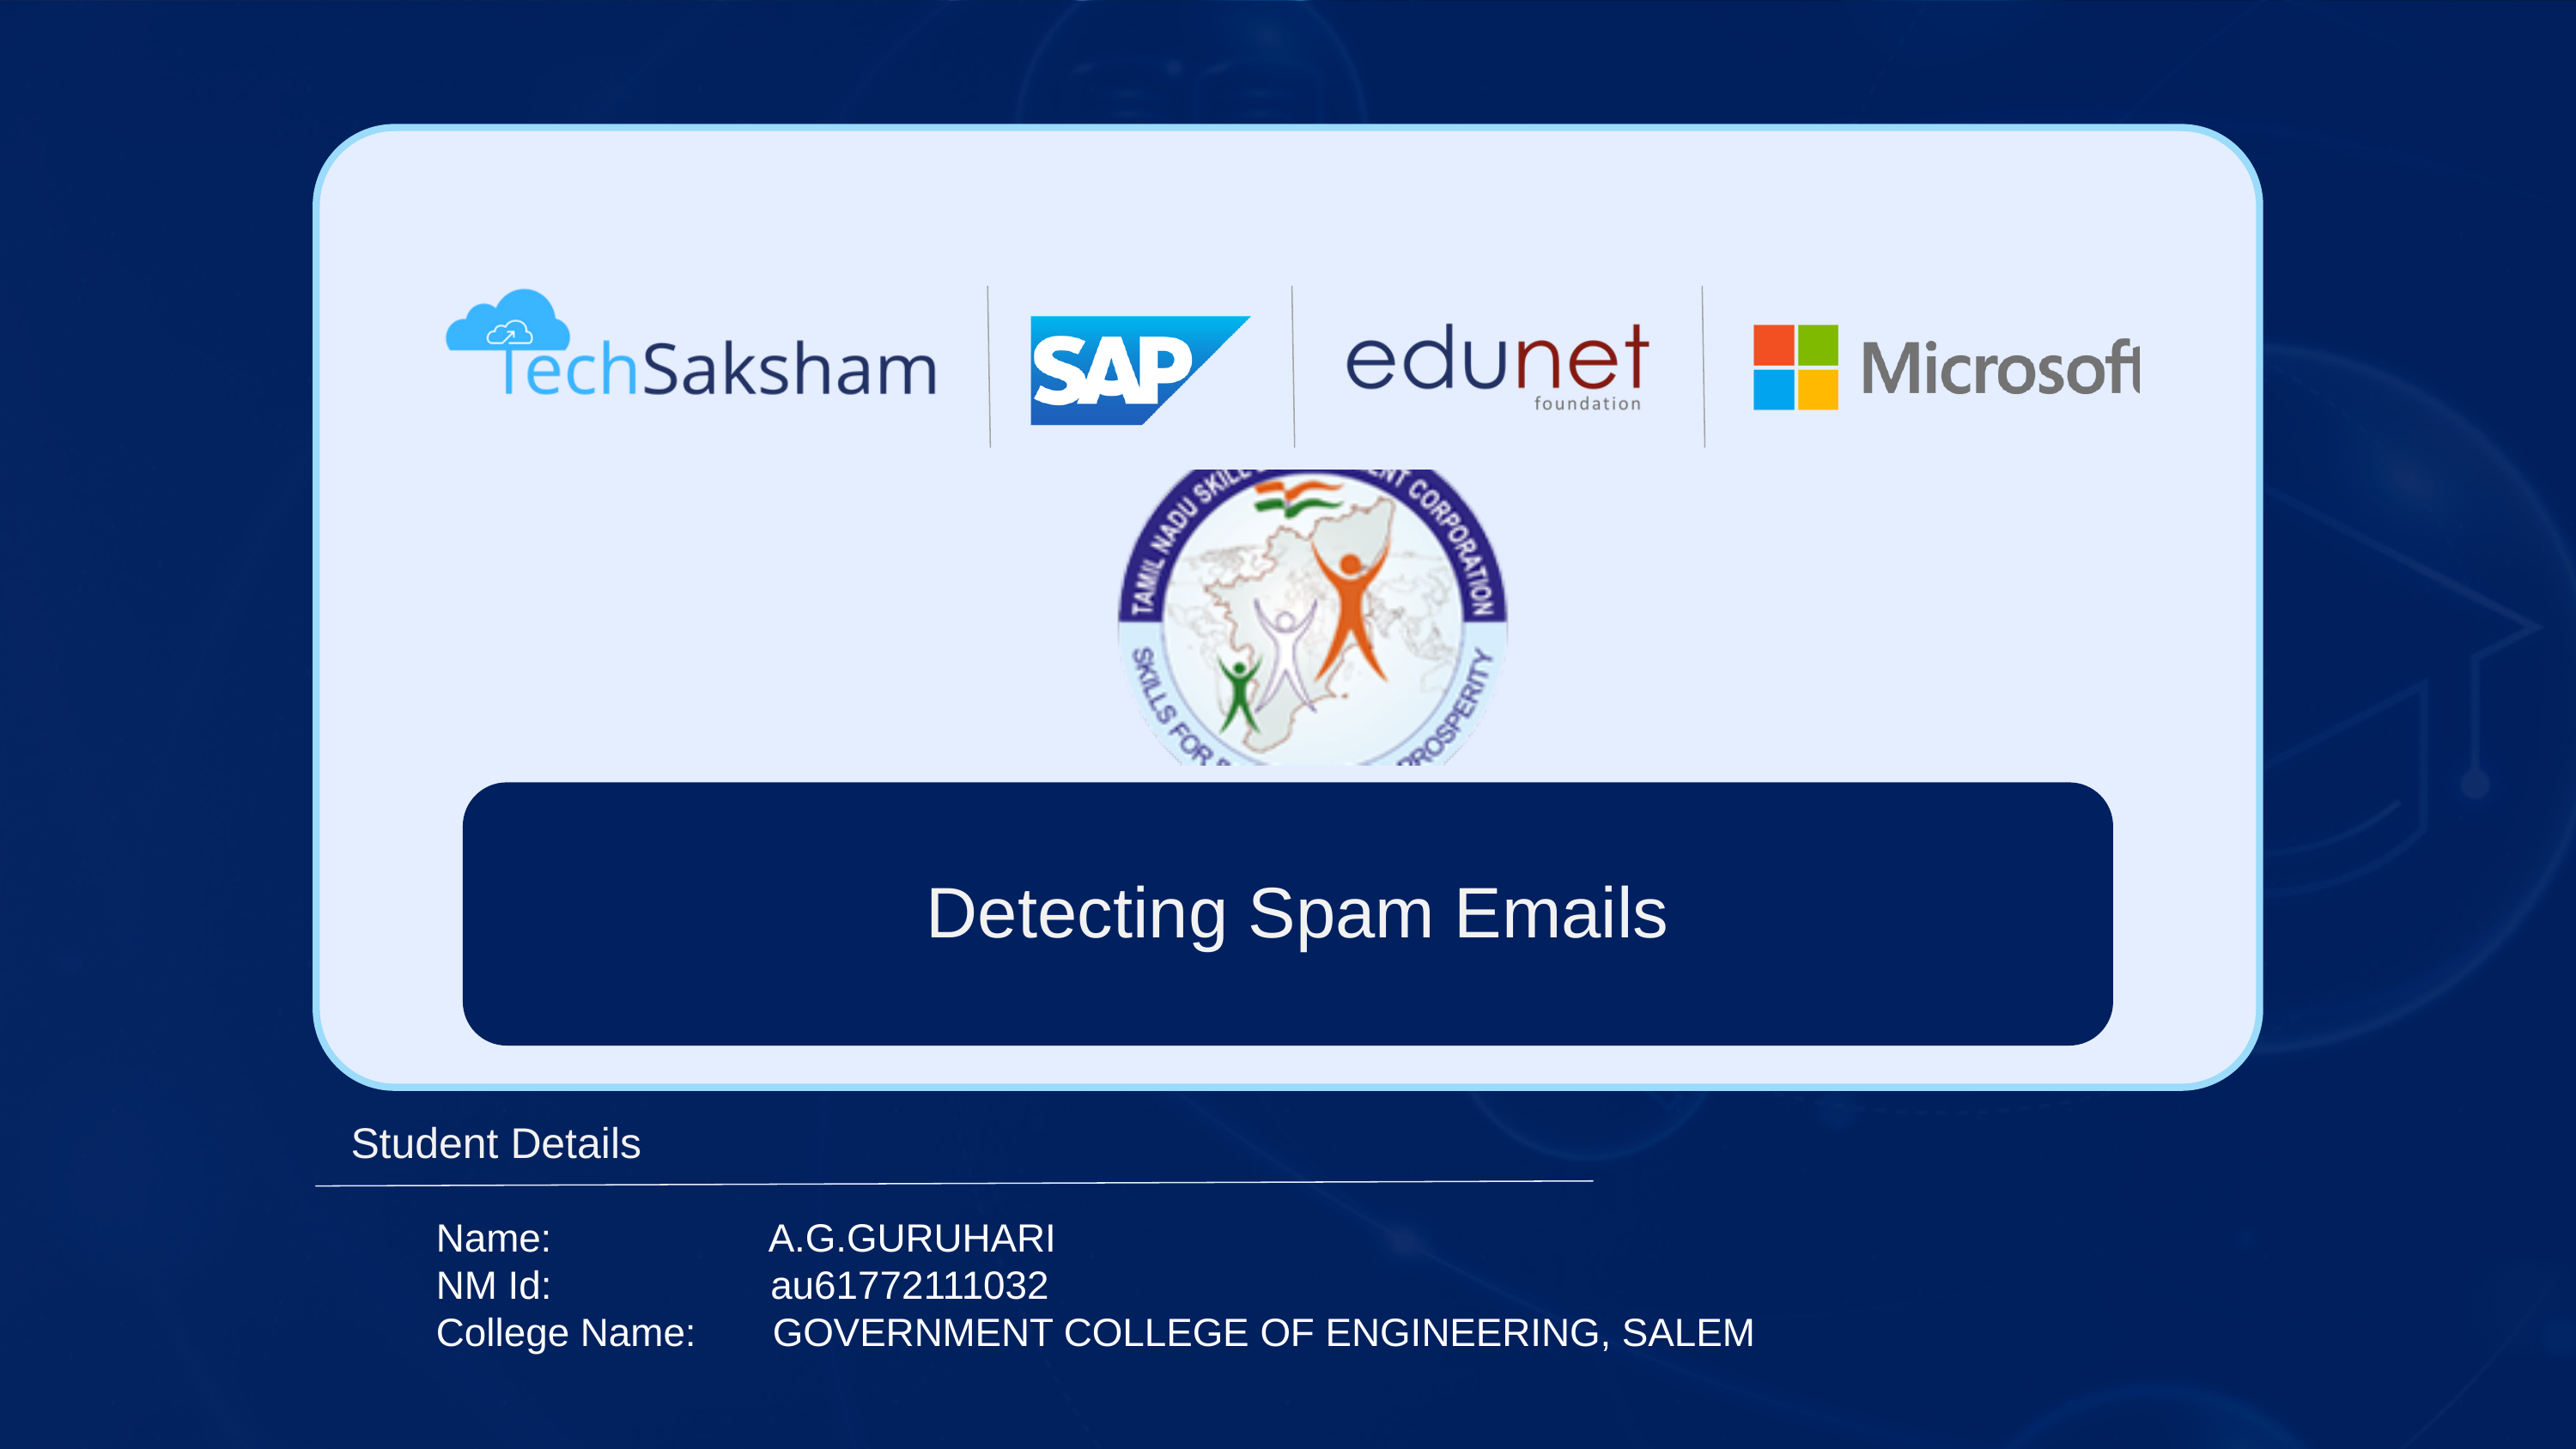

Detecting Spam Emails

 Detecting Spam Emails
Student Details

Name:                    A.G.GURUHARI
NM Id:                    au61772111032
College Name:       GOVERNMENT COLLEGE OF ENGINEERING, SALEM